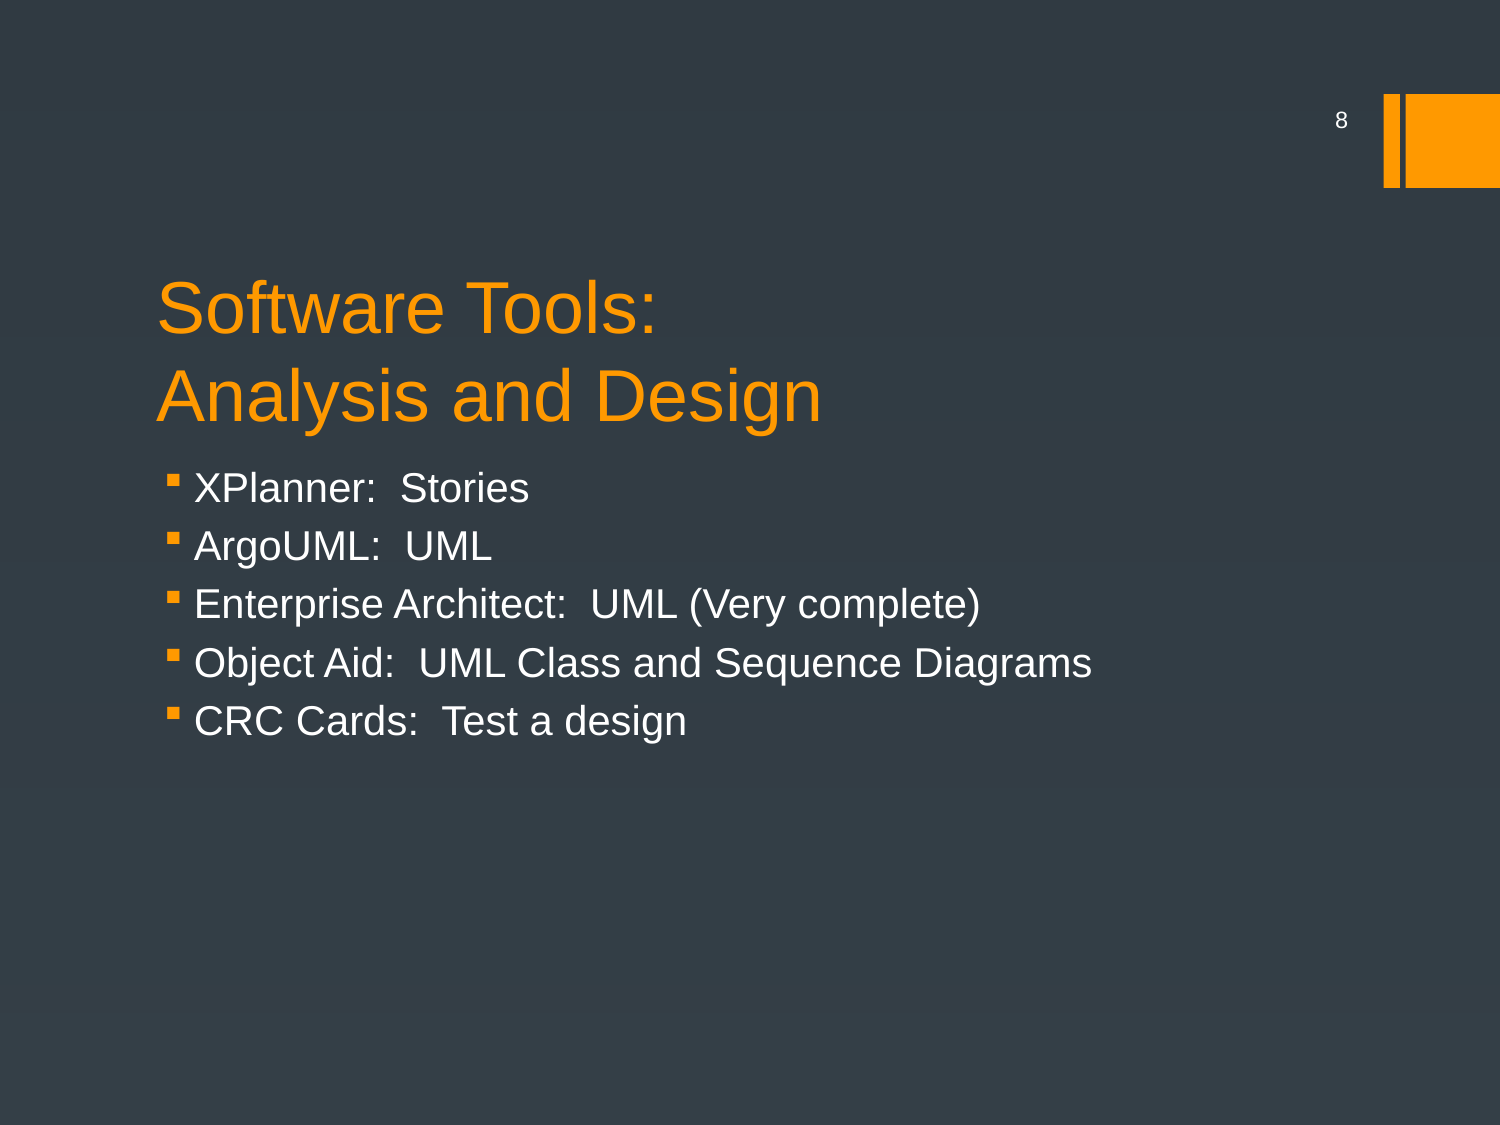

8
# Software Tools:
Analysis and Design
XPlanner:  Stories
ArgoUML:  UML
Enterprise Architect:  UML (Very complete)
Object Aid:  UML Class and Sequence Diagrams
CRC Cards:  Test a design